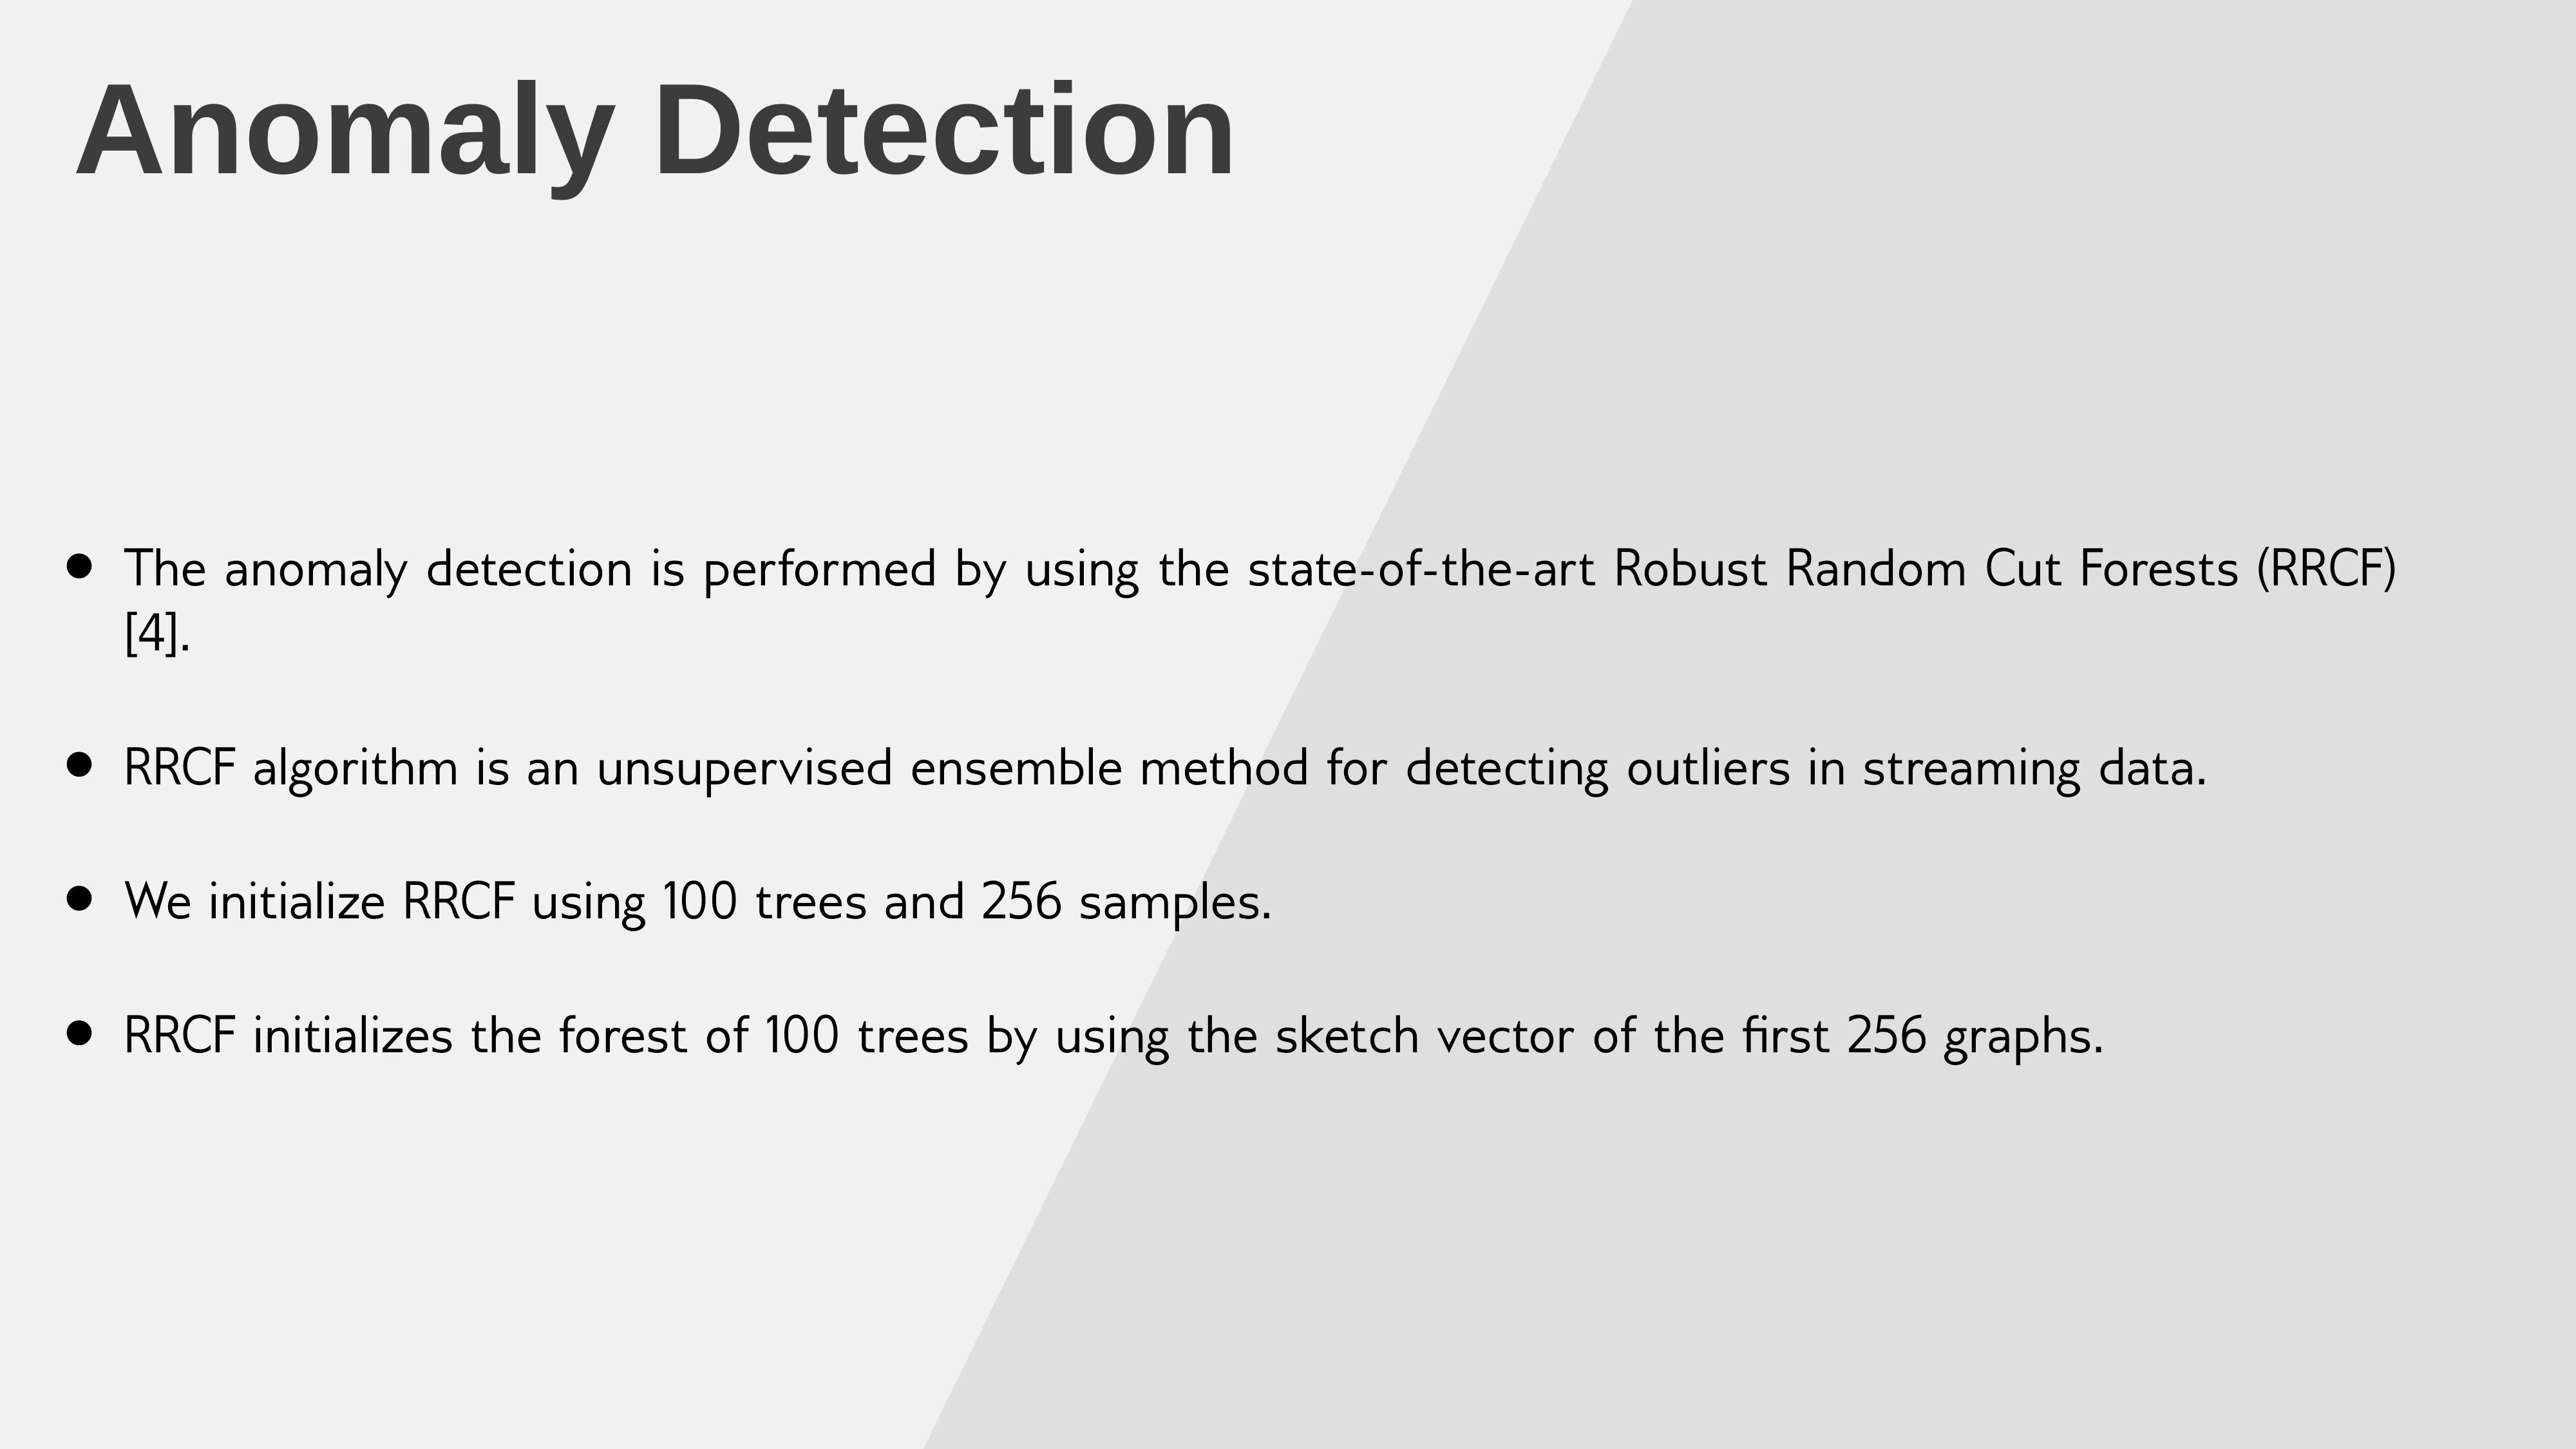

# Anomaly Detection
The anomaly detection is performed by using the state-of-the-art Robust Random Cut Forests (RRCF) [4].
RRCF algorithm is an unsupervised ensemble method for detecting outliers in streaming data.
We initialize RRCF using 100 trees and 256 samples.
RRCF initializes the forest of 100 trees by using the sketch vector of the first 256 graphs.